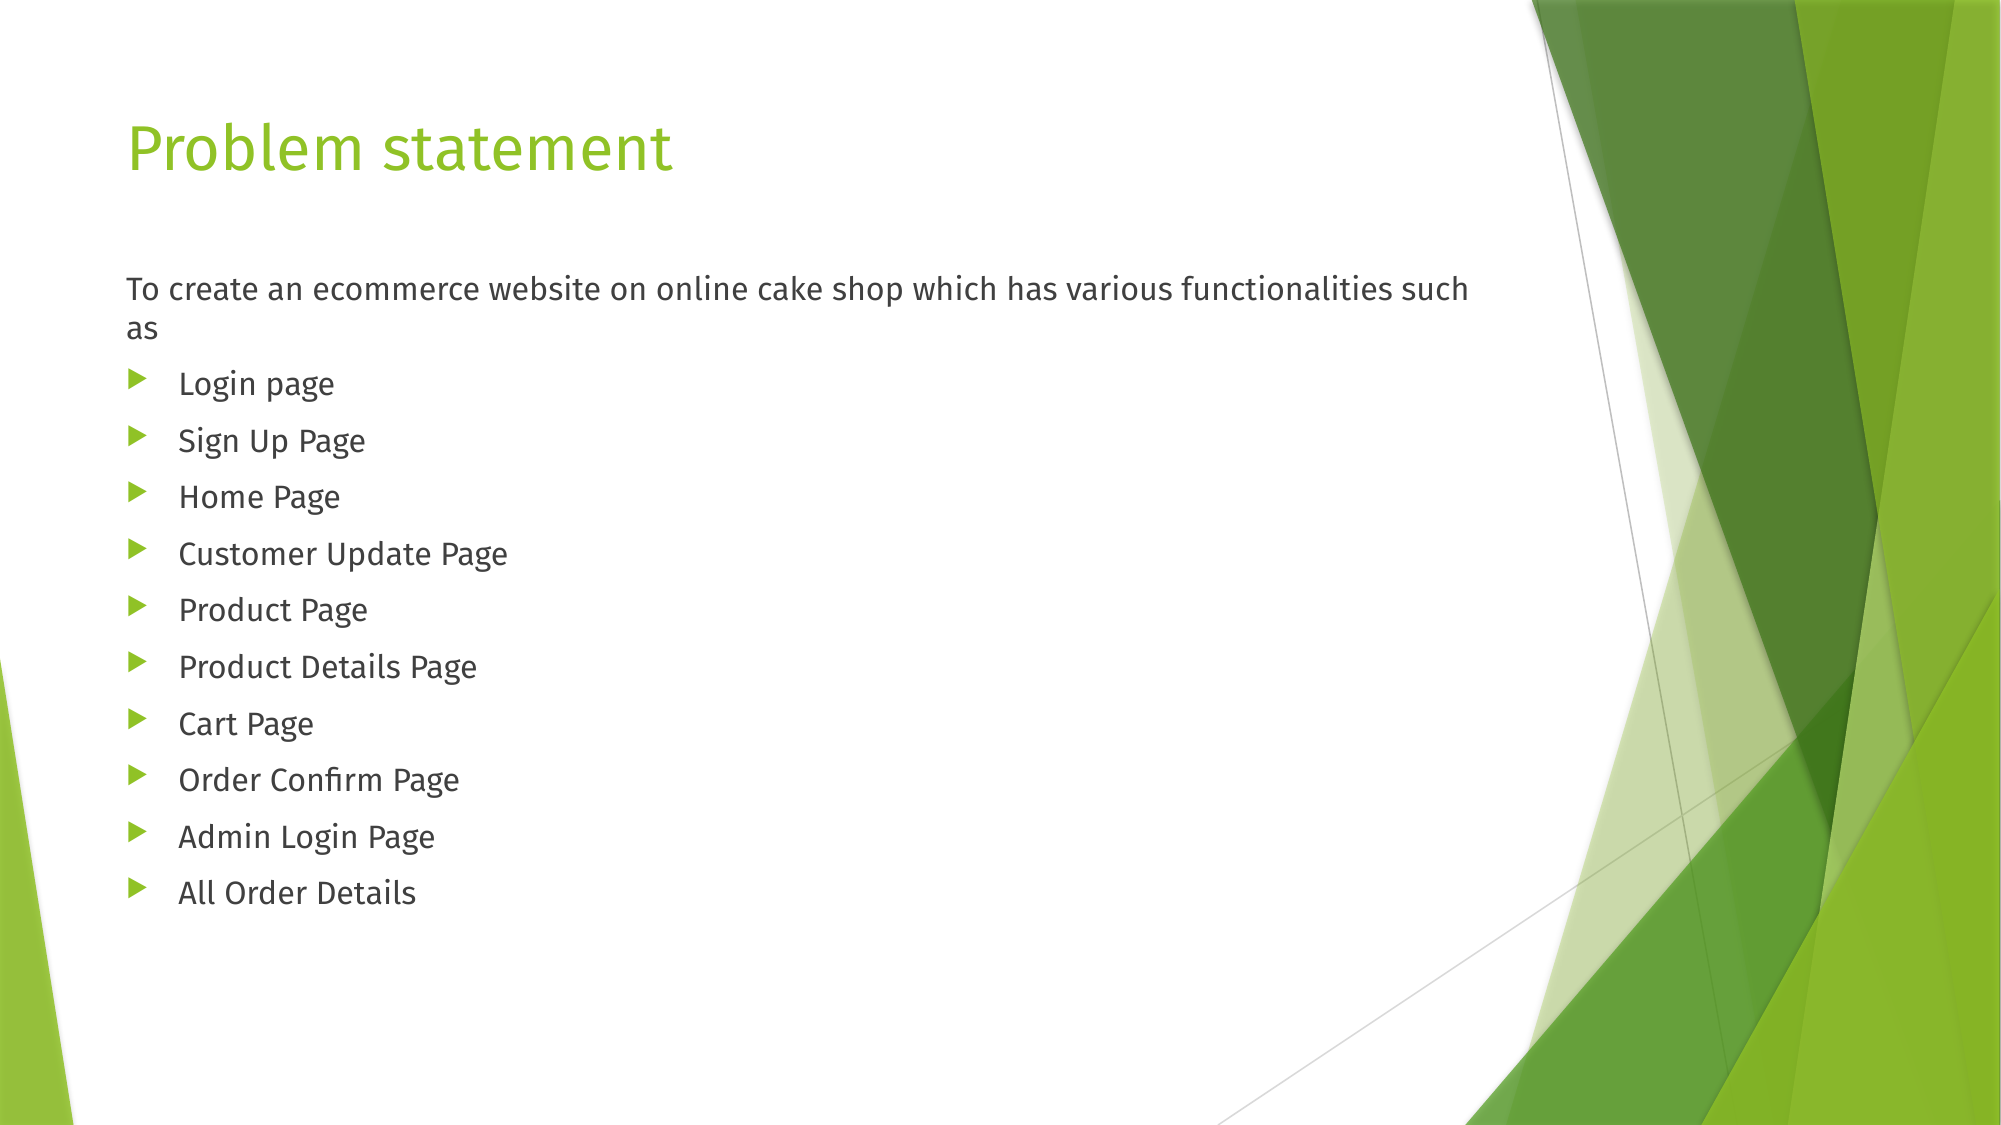

# Problem statement
To create an ecommerce website on online cake shop which has various functionalities such as
Login page
Sign Up Page
Home Page
Customer Update Page
Product Page
Product Details Page
Cart Page
Order Confirm Page
Admin Login Page
All Order Details